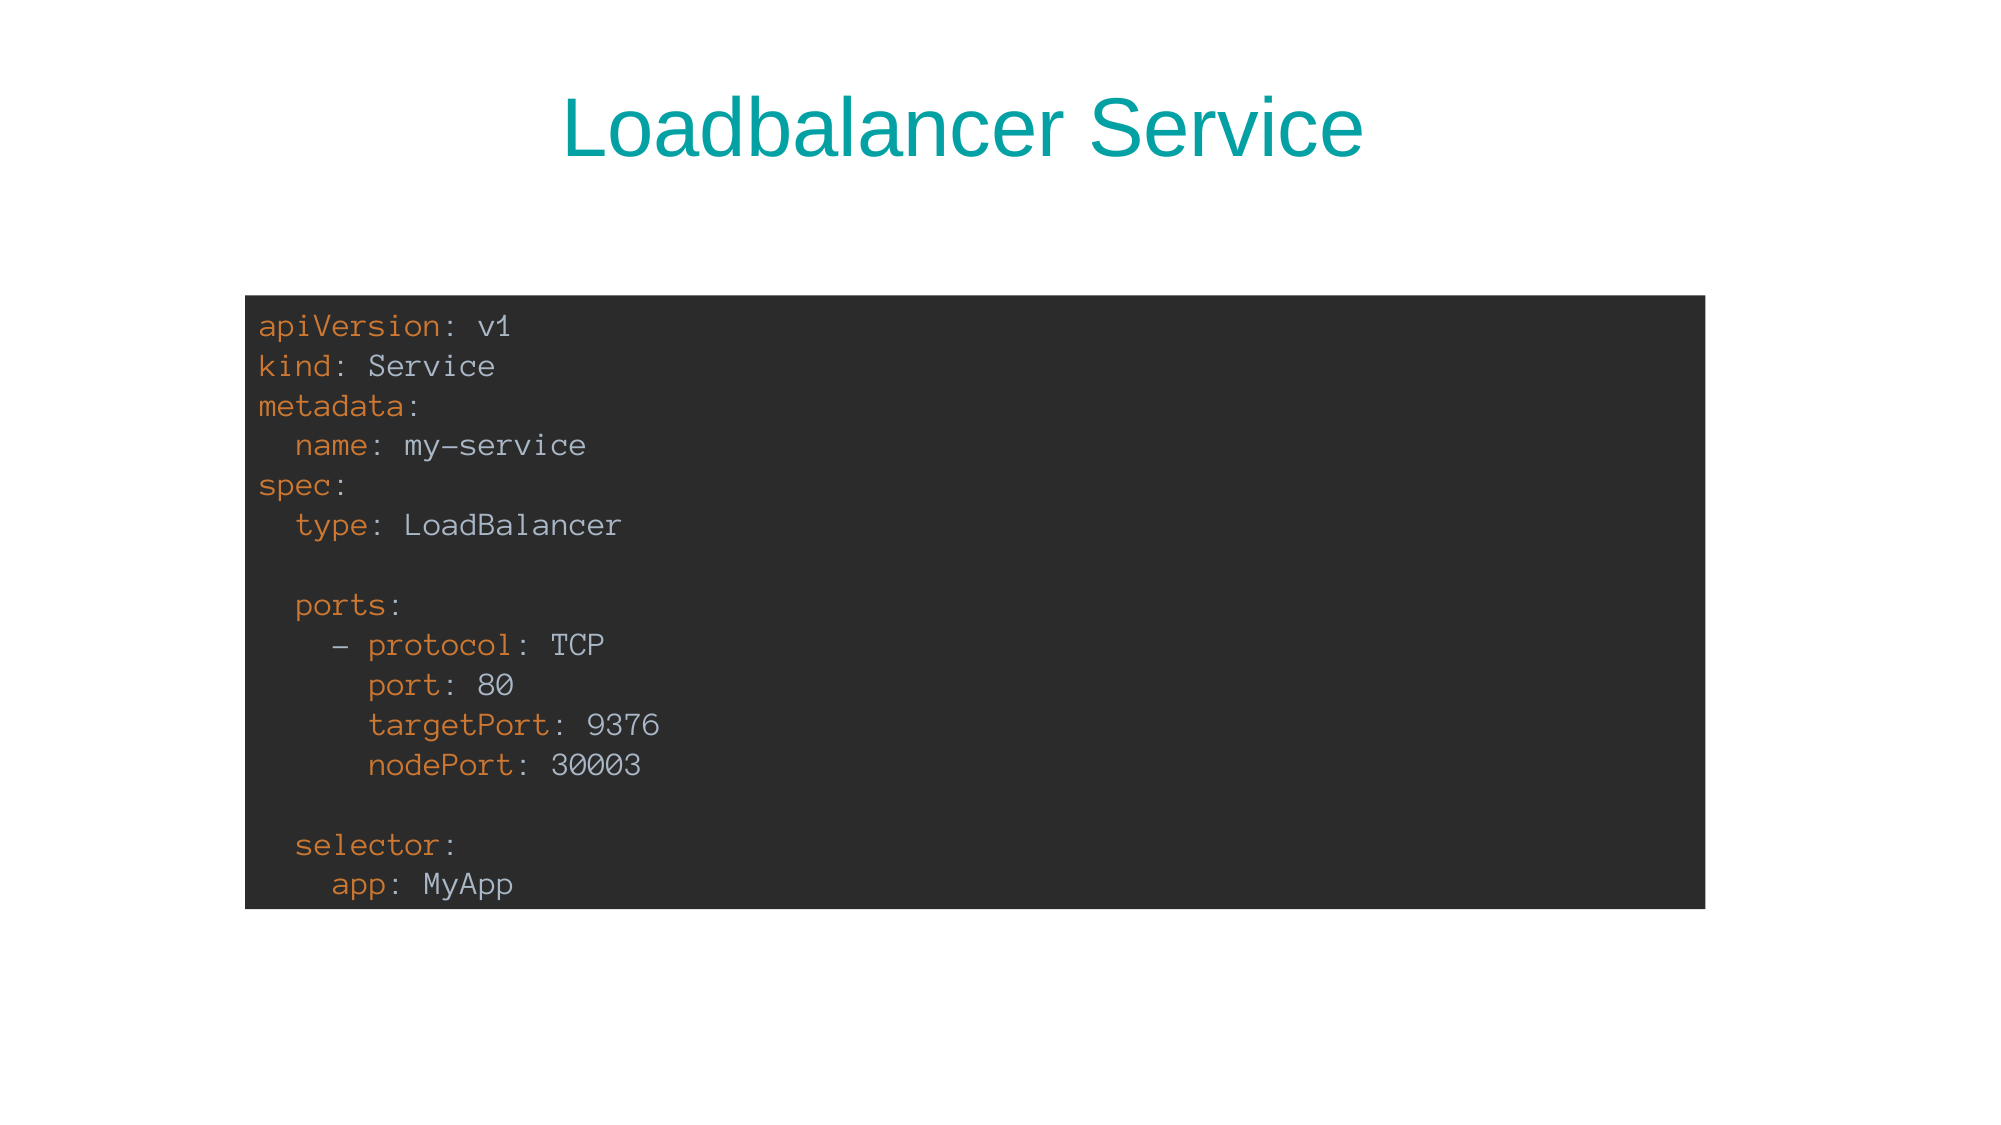

Loadbalancer Service
apiVersion: v1
kind: Service
metadata:
  name: my-service
spec:
  type: LoadBalancer
  ports:
    - protocol: TCP
      port: 80
      targetPort: 9376
      nodePort: 30003
  selector:
    app: MyApp